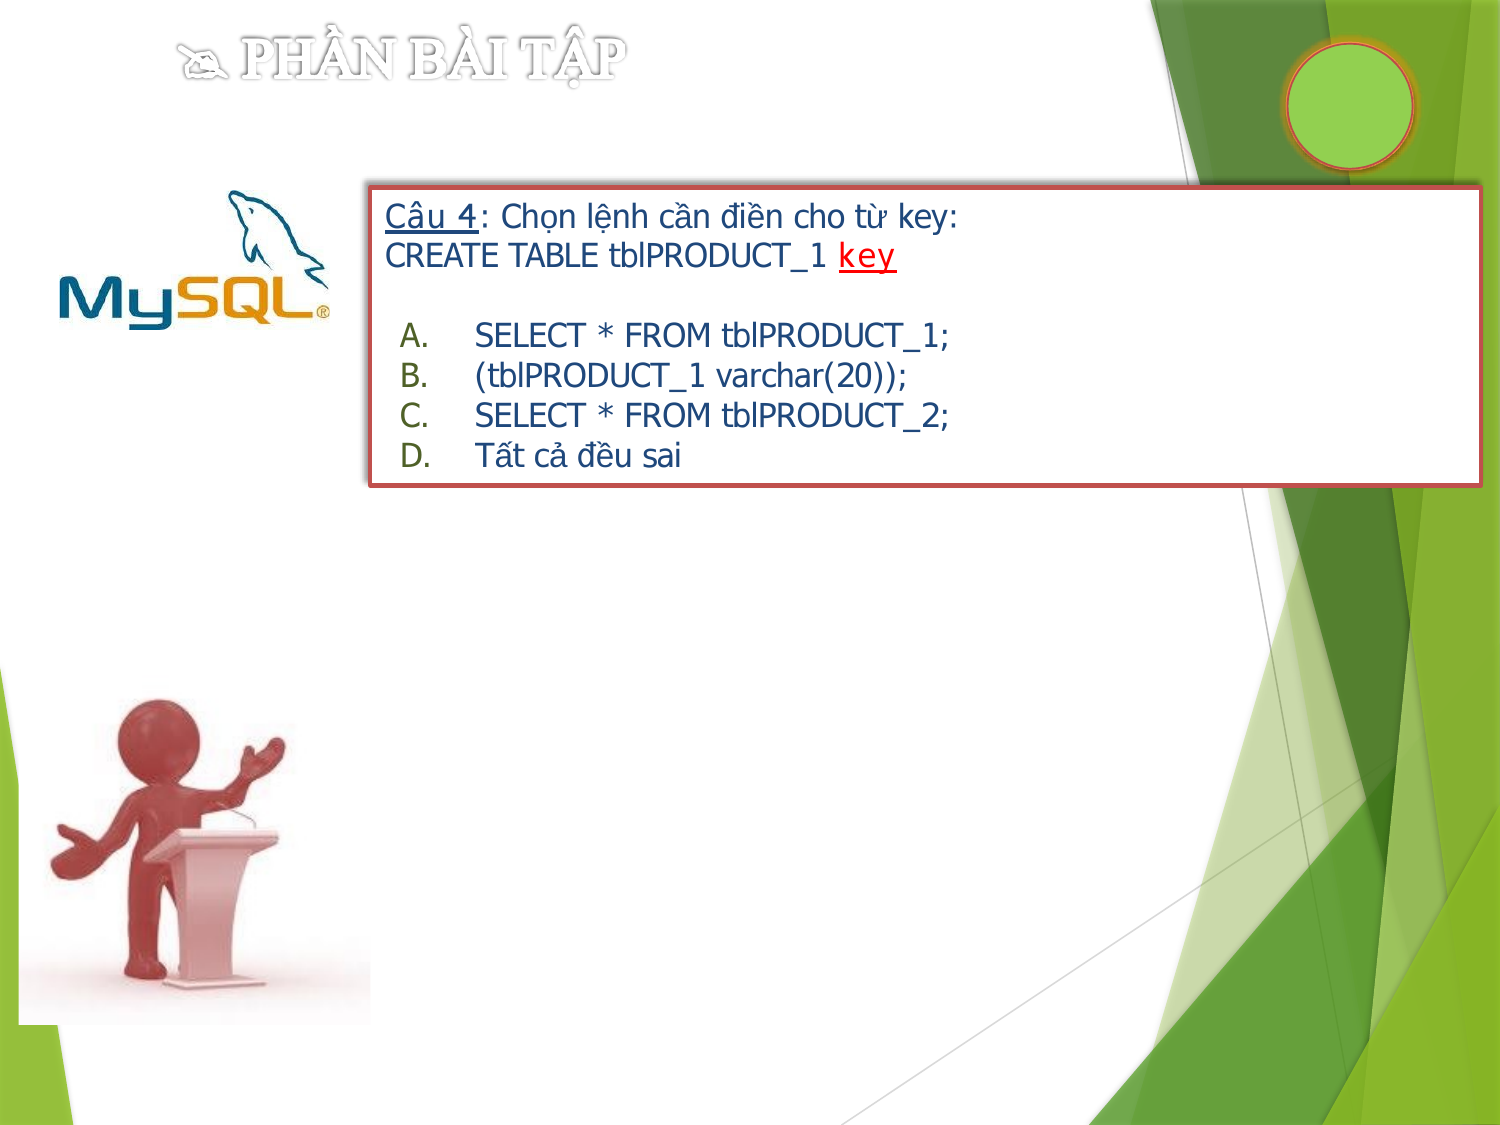

Câu 4: Chọn lệnh cần điền cho từ key:  CREATE TABLE tblPRODUCT_1 key

SELECT * FROM tblPRODUCT_1;
(tblPRODUCT_1 varchar(20));
SELECT * FROM tblPRODUCT_2;
Tất cả đều sai